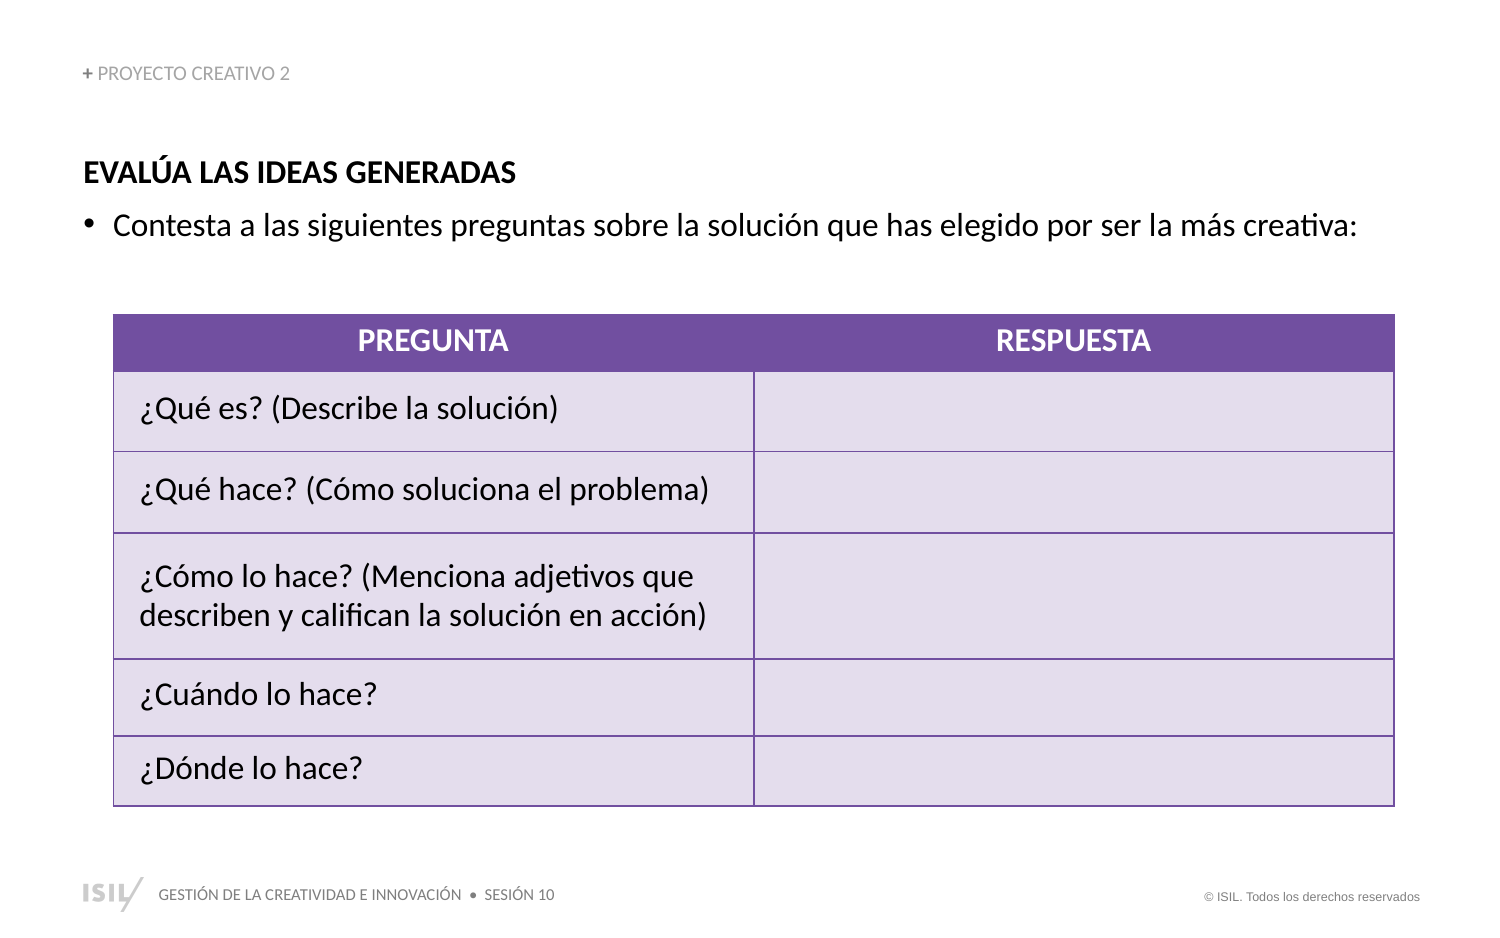

+ PROYECTO CREATIVO 2
EVALÚA LAS IDEAS GENERADAS
Contesta a las siguientes preguntas sobre la solución que has elegido por ser la más creativa:
| PREGUNTA | RESPUESTA |
| --- | --- |
| ¿Qué es? (Describe la solución) |  |
| ¿Qué hace? (Cómo soluciona el problema) |  |
| ¿Cómo lo hace? (Menciona adjetivos que describen y califican la solución en acción) |  |
| ¿Cuándo lo hace? |  |
| ¿Dónde lo hace? |  |